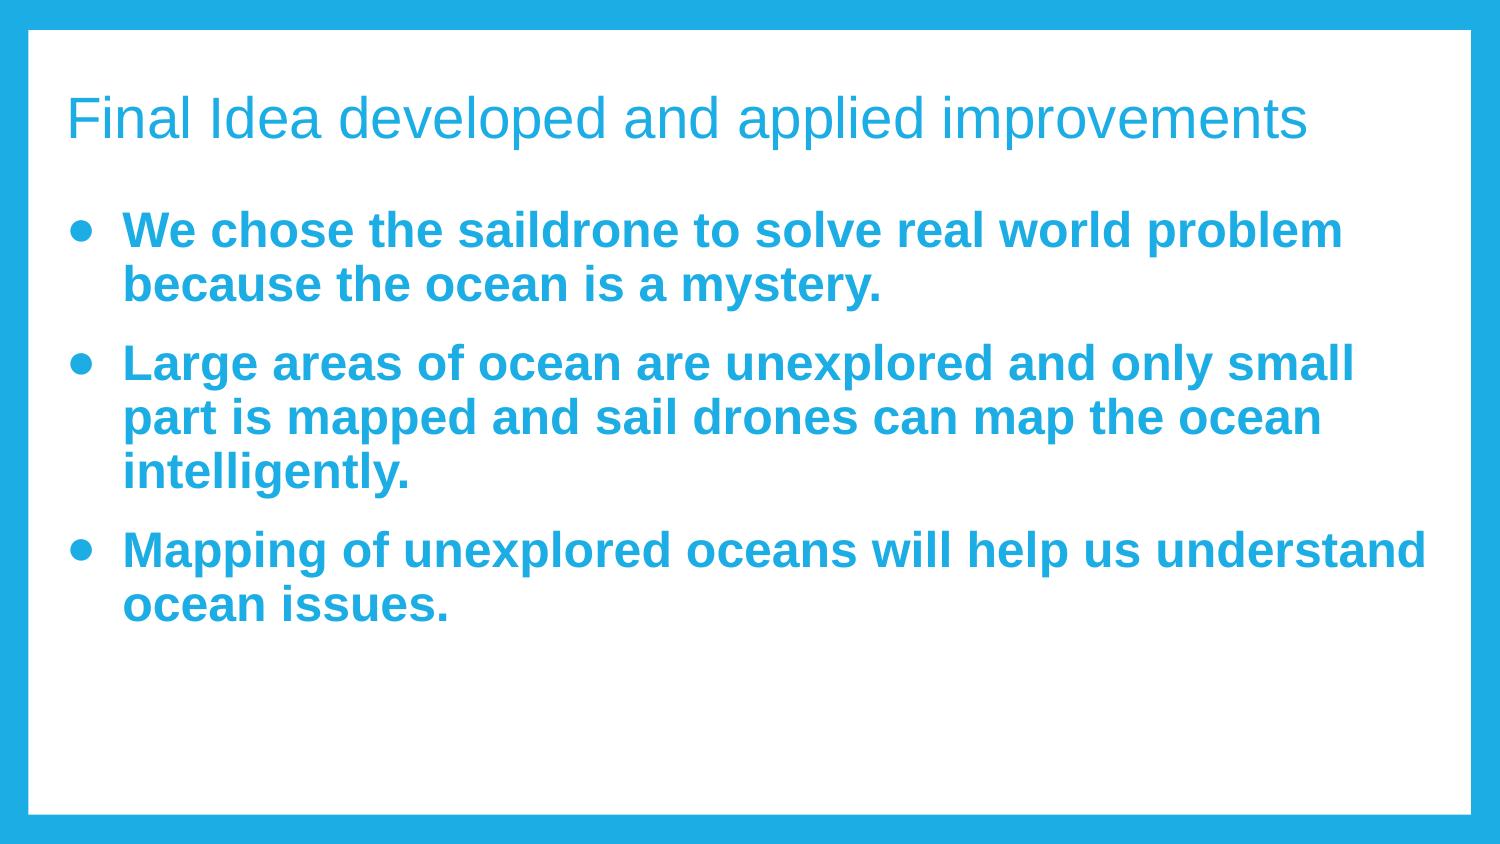

# Final Idea developed and applied improvements
We chose the saildrone to solve real world problem because the ocean is a mystery.
Large areas of ocean are unexplored and only small part is mapped and sail drones can map the ocean intelligently.
Mapping of unexplored oceans will help us understand ocean issues.